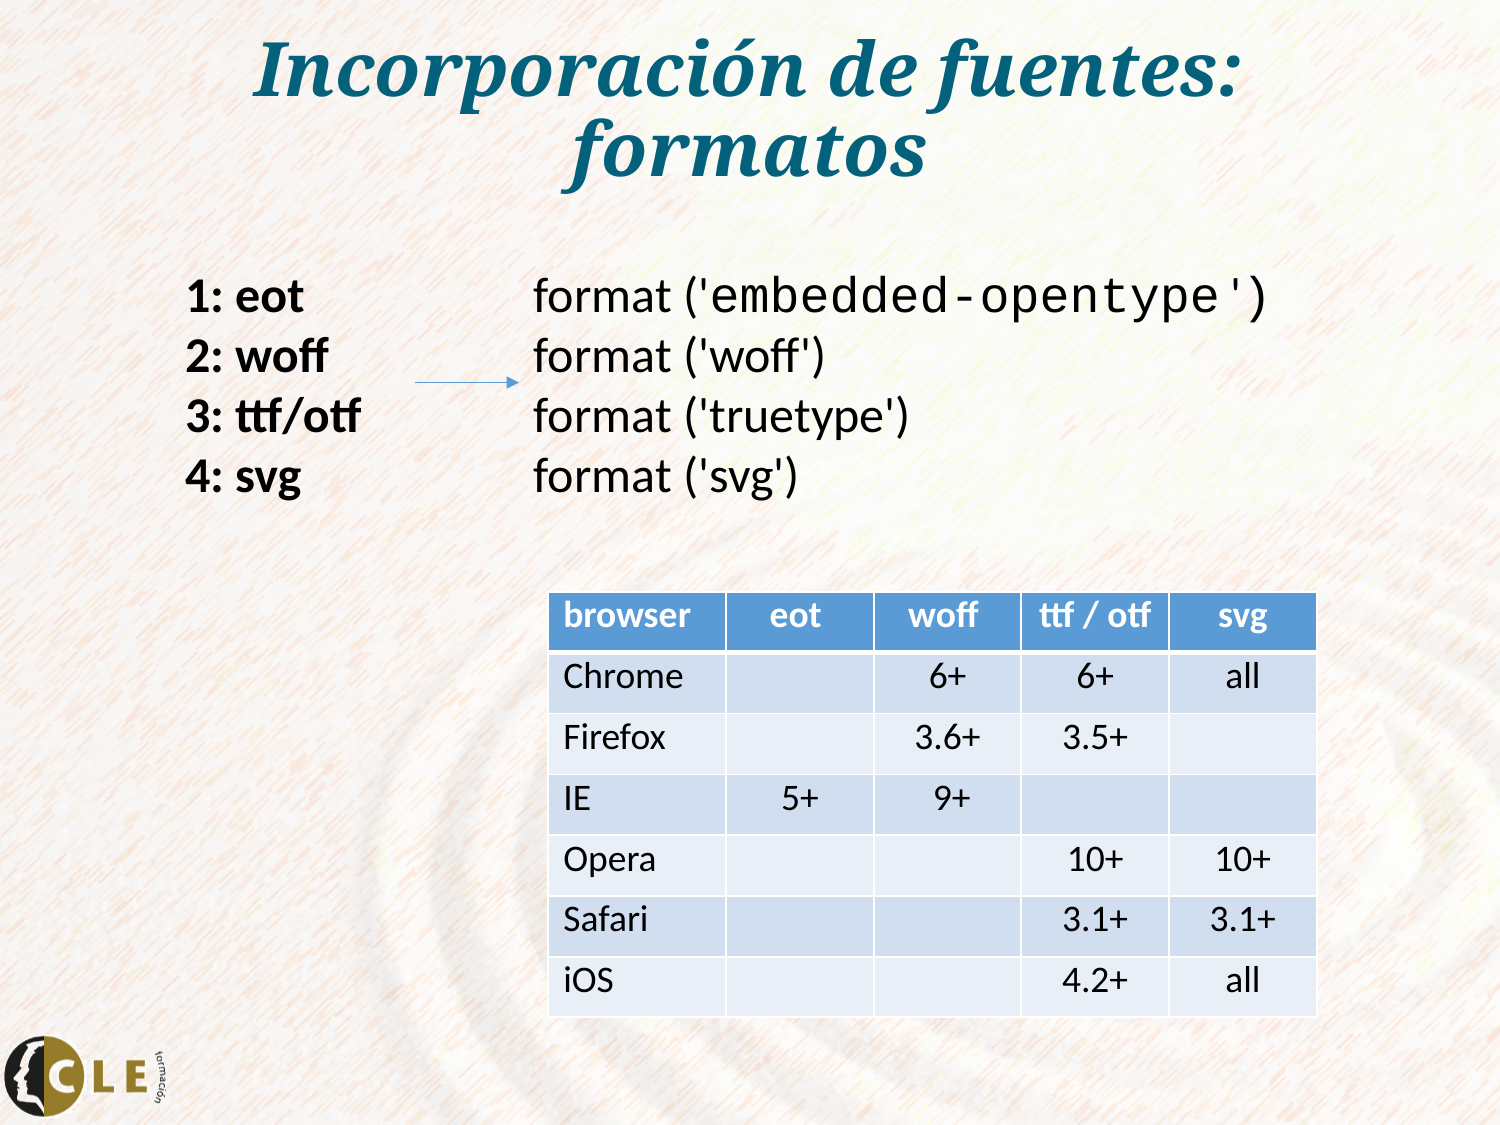

# Incorporación de fuentes: formatos
1: eot
2: woff
3: ttf/otf
4: svg
format ('embedded-opentype ')
format ('woff')
format ('truetype')
format ('svg')
| browser | eot | woff | ttf / otf | svg |
| --- | --- | --- | --- | --- |
| Chrome |  | 6+ | 6+ | all |
| Firefox |  | 3.6+ | 3.5+ |  |
| IE | 5+ | 9+ |  |  |
| Opera |  |  | 10+ | 10+ |
| Safari |  |  | 3.1+ | 3.1+ |
| iOS |  |  | 4.2+ | all |